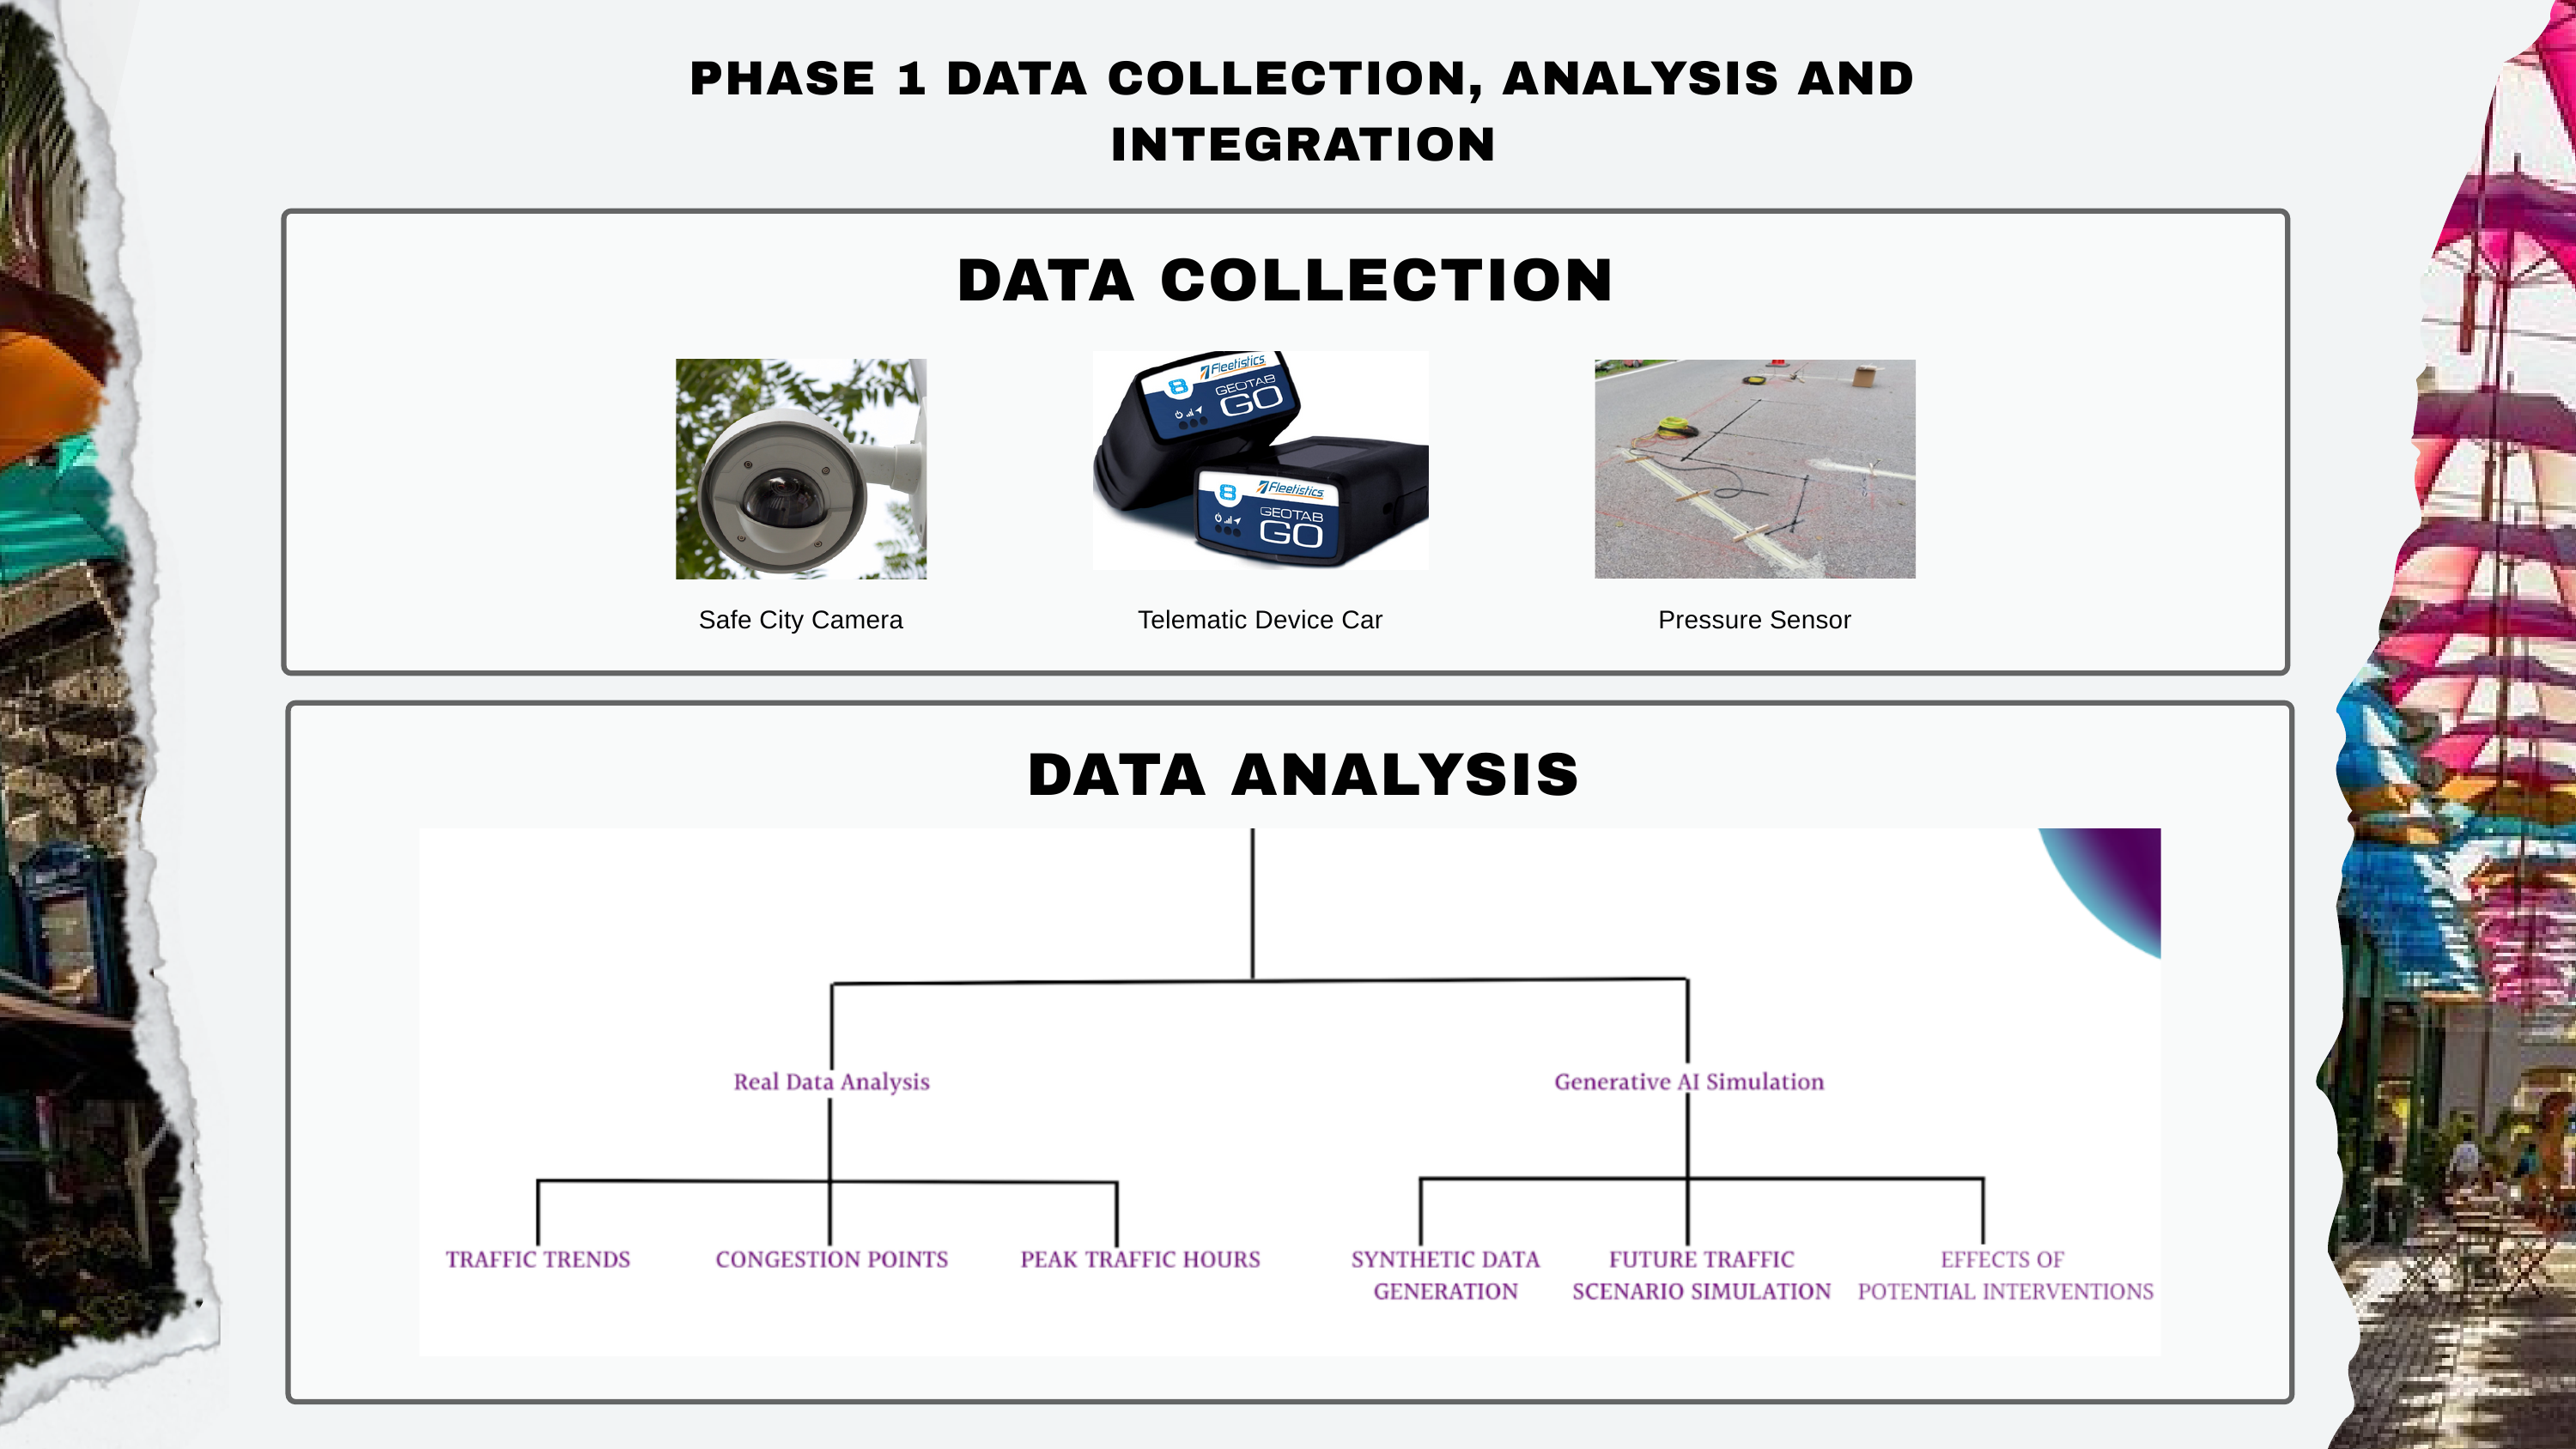

PHASE 1 DATA COLLECTION, ANALYSIS AND INTEGRATION

DATA COLLECTION

Safe City Camera
Telematic Device Car
Pressure Sensor

DATA ANALYSIS